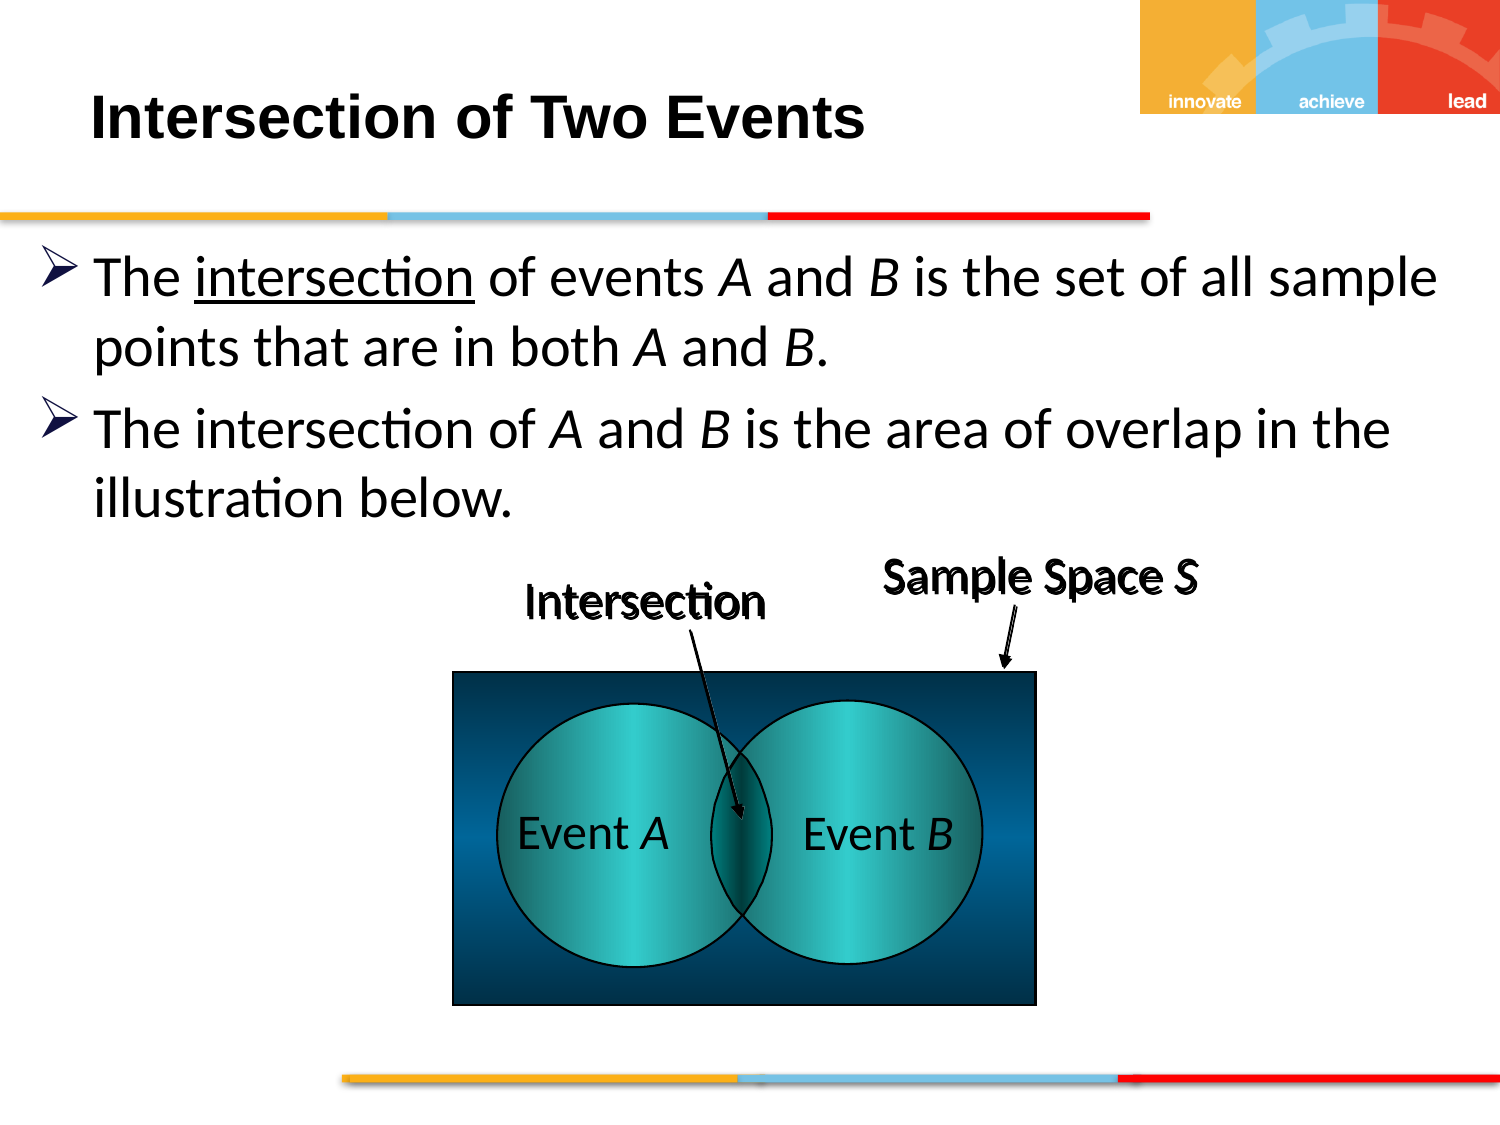

Intersection of Two Events
The intersection of events A and B is the set of all sample points that are in both A and B.
The intersection of A and B is the area of overlap in the illustration below.
Sample Space S
Intersection

Event A
Event B